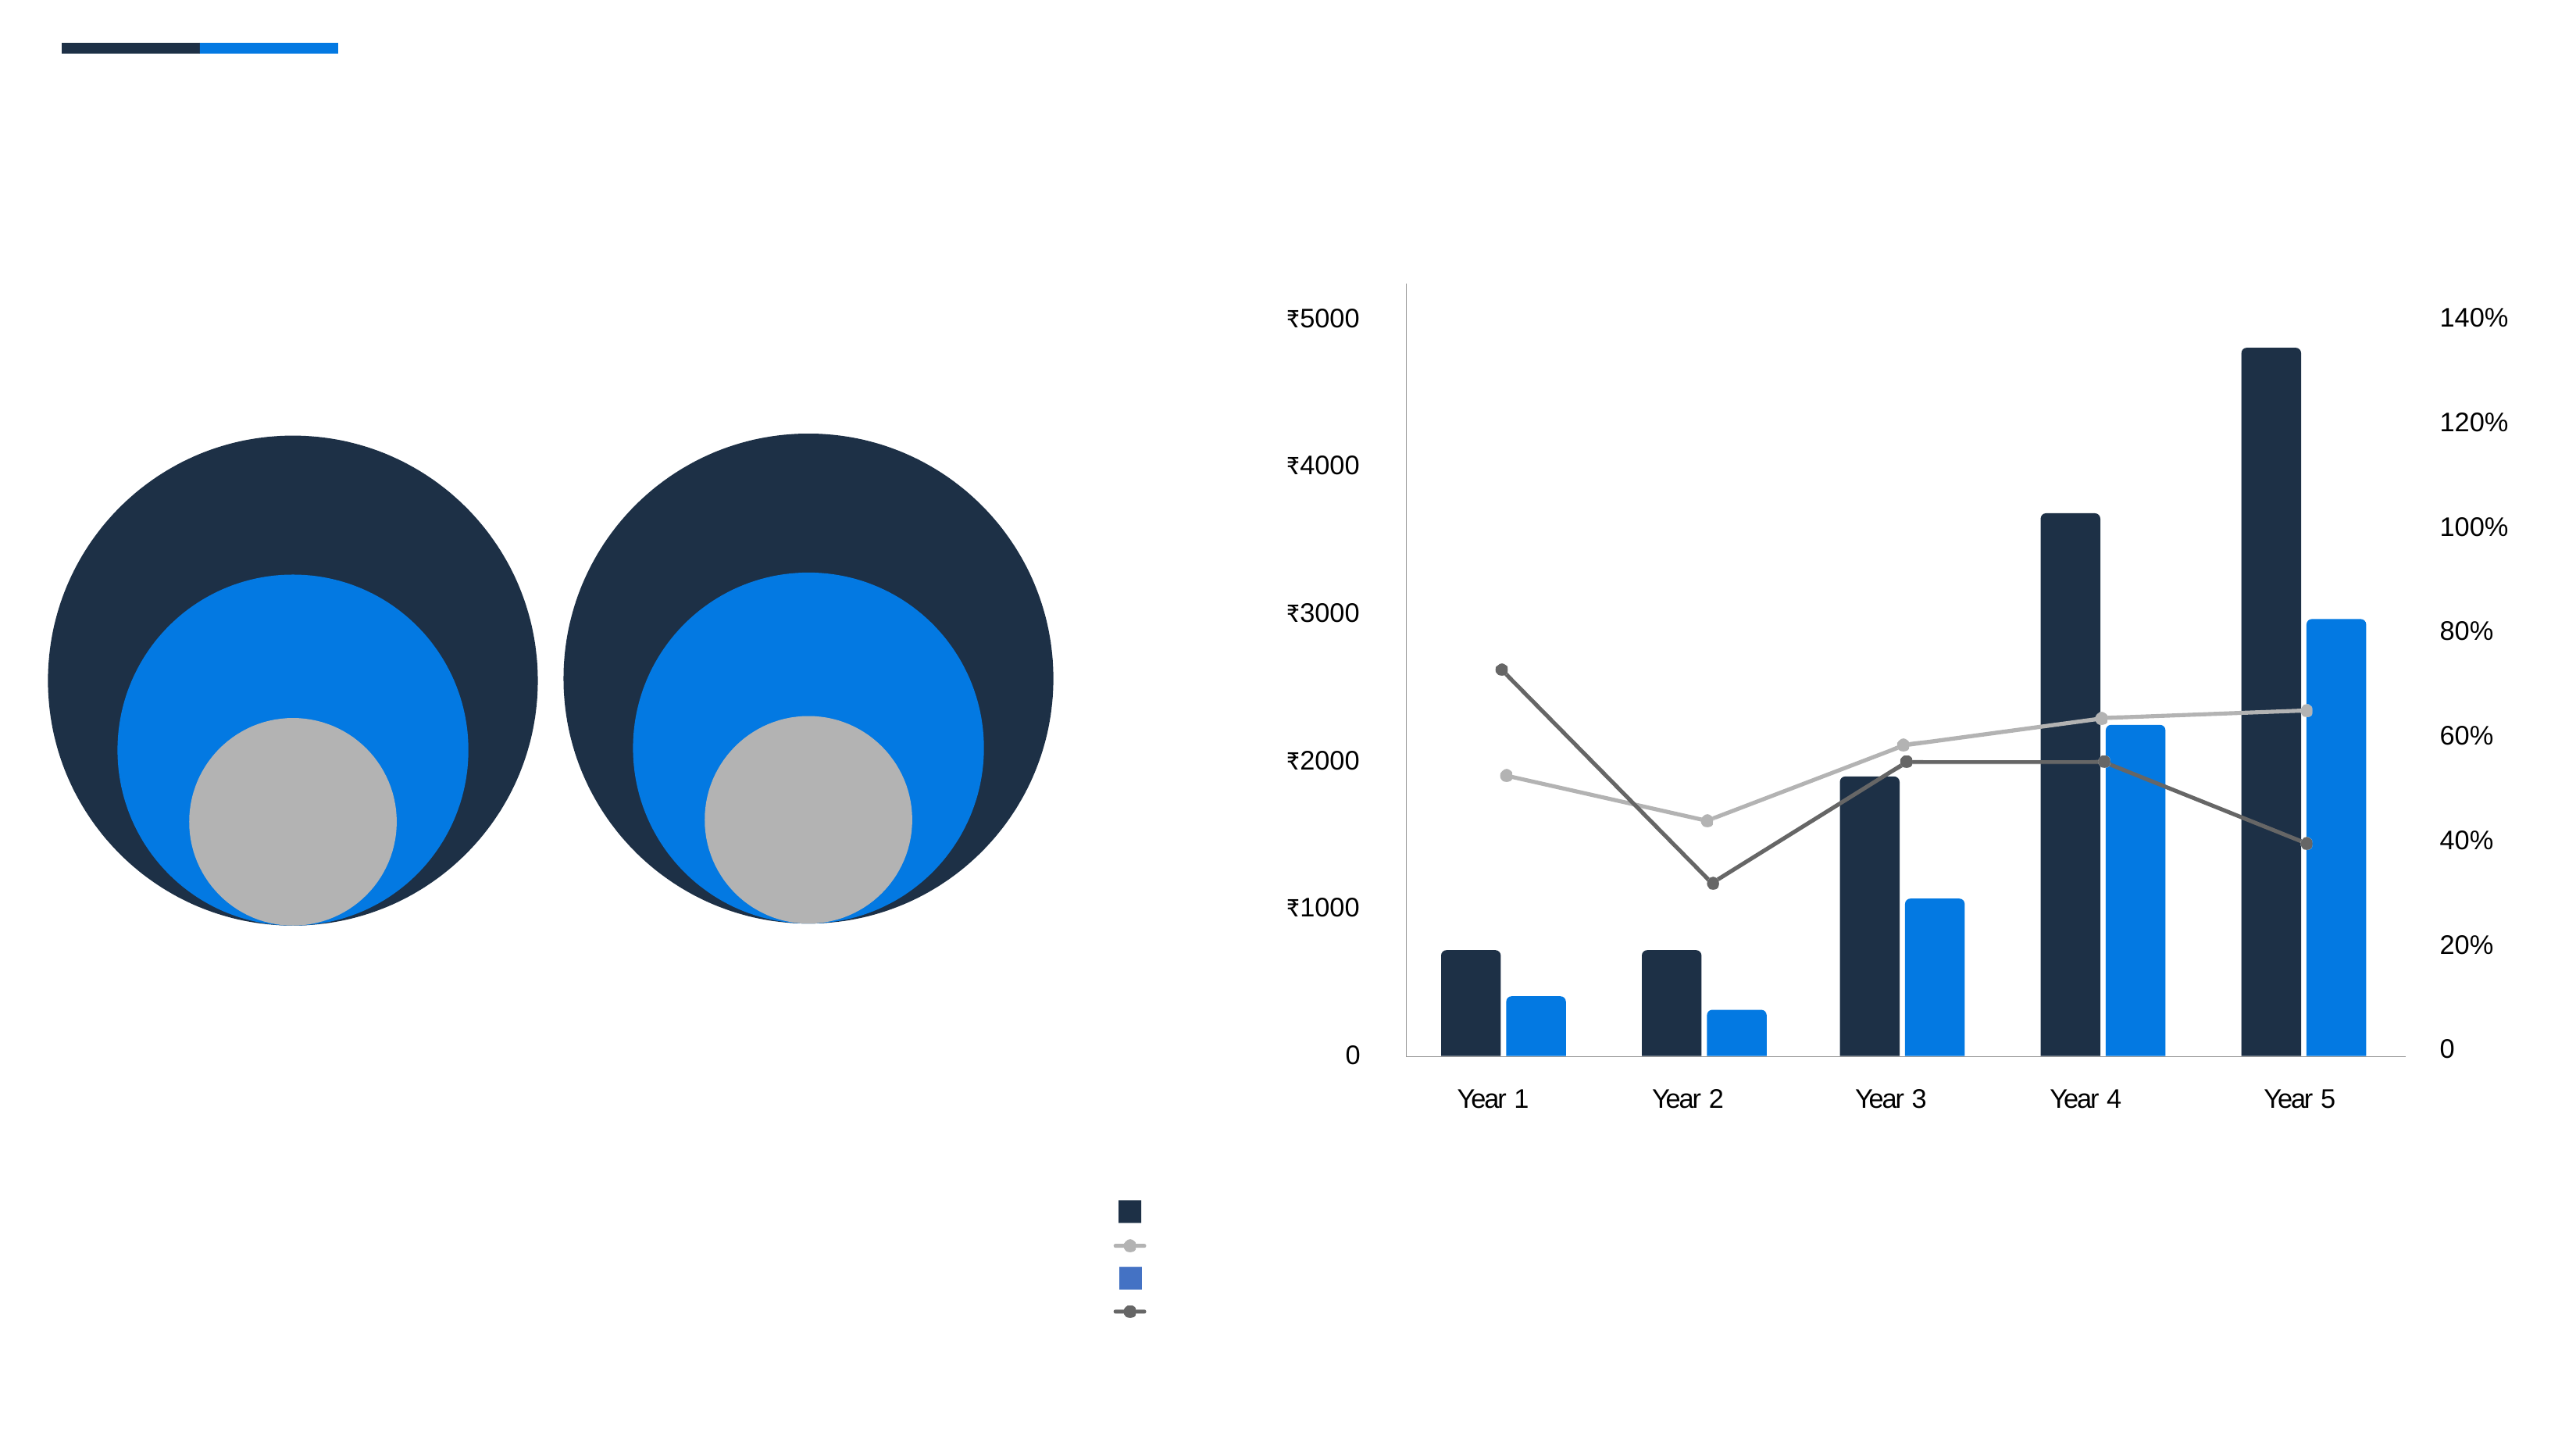

140%
₹5000
120%

₹4000
100%
₹3000
80%
60%
₹2000
40%
₹1000
20%
0
0
Year 1
Year 2
Year 3
Year 4
Year 5